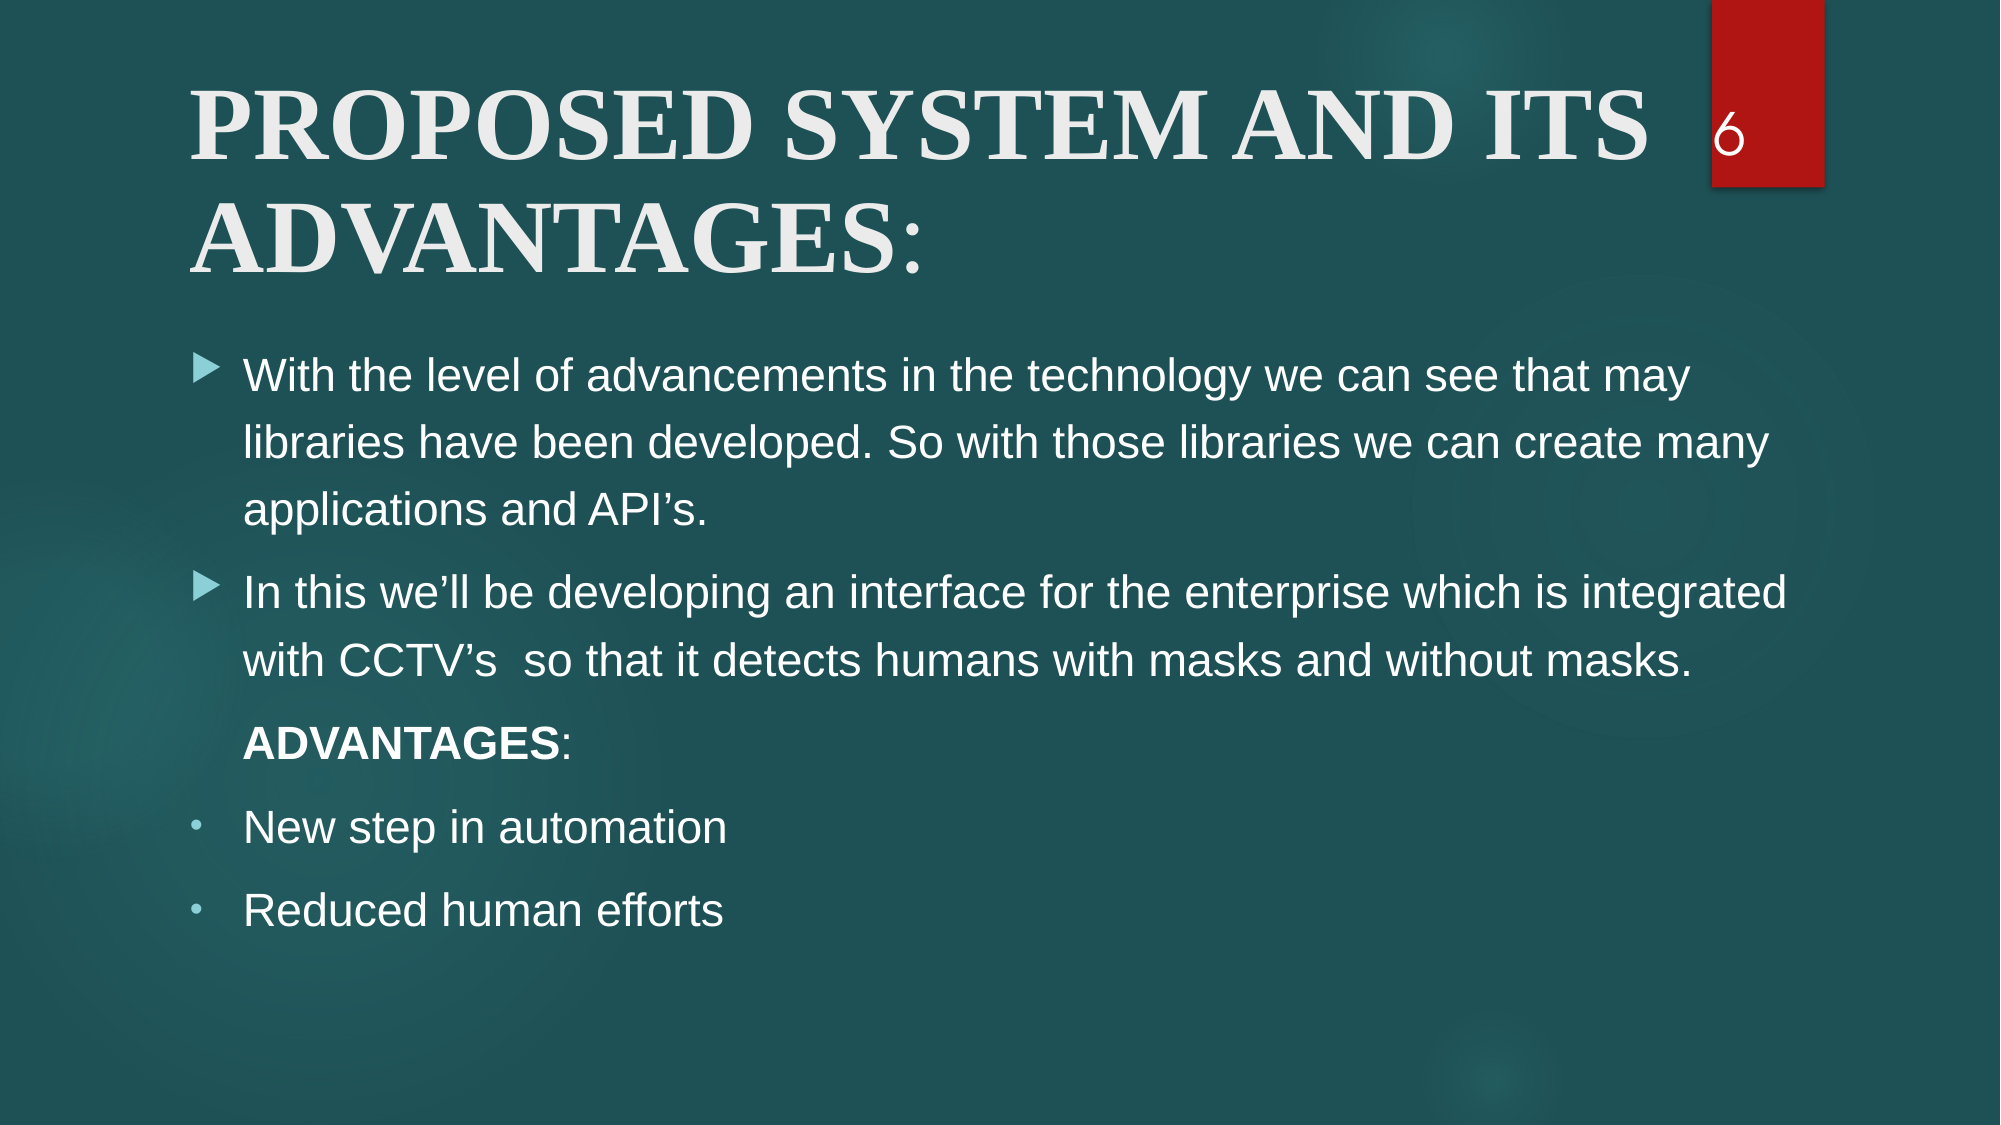

6
# PROPOSED SYSTEM AND ITS ADVANTAGES:
With the level of advancements in the technology we can see that may libraries have been developed. So with those libraries we can create many applications and API’s.
In this we’ll be developing an interface for the enterprise which is integrated with CCTV’s  so that it detects humans with masks and without masks.
    ADVANTAGES:
New step in automation
Reduced human efforts